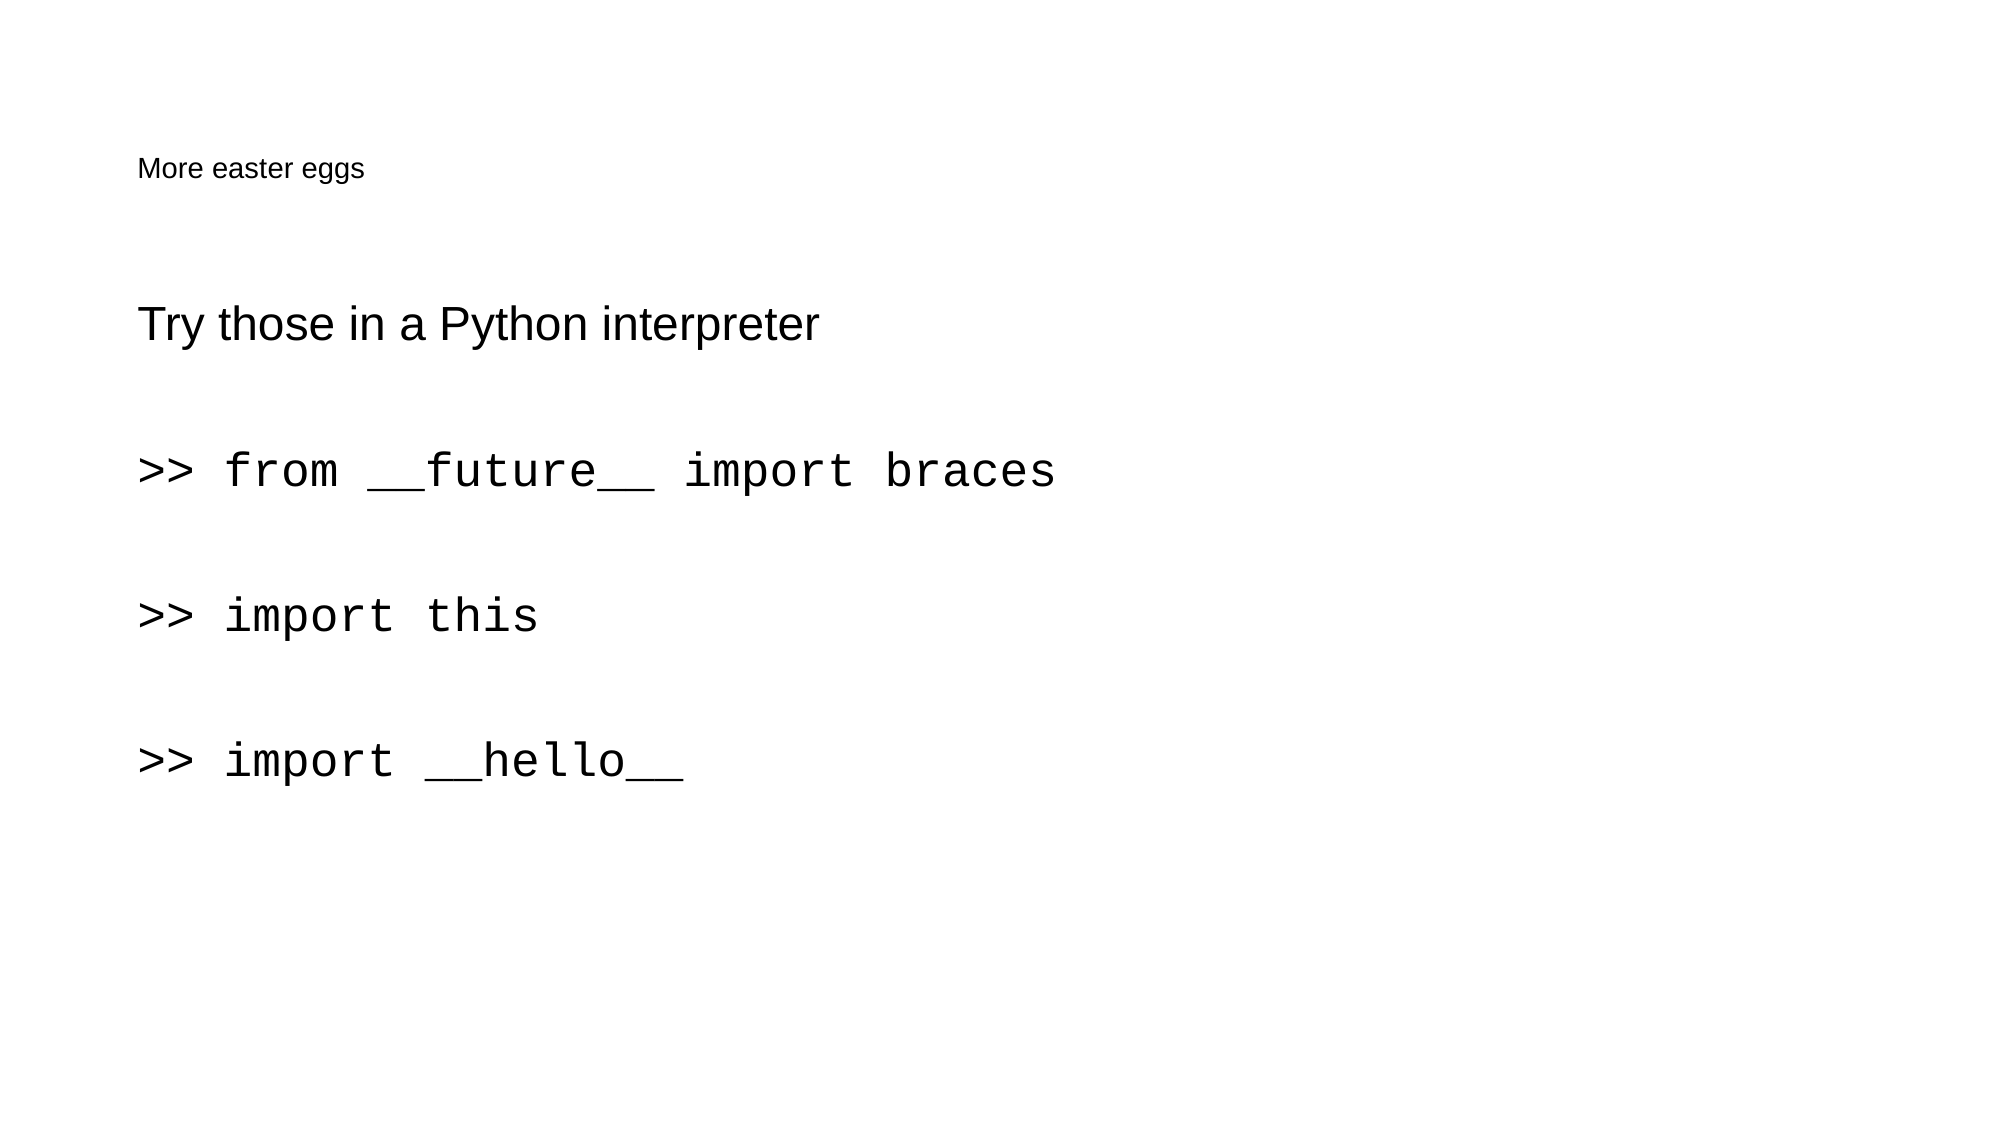

# More easter eggs
Try those in a Python interpreter

>> from __future__ import braces

>> import this

>> import __hello__